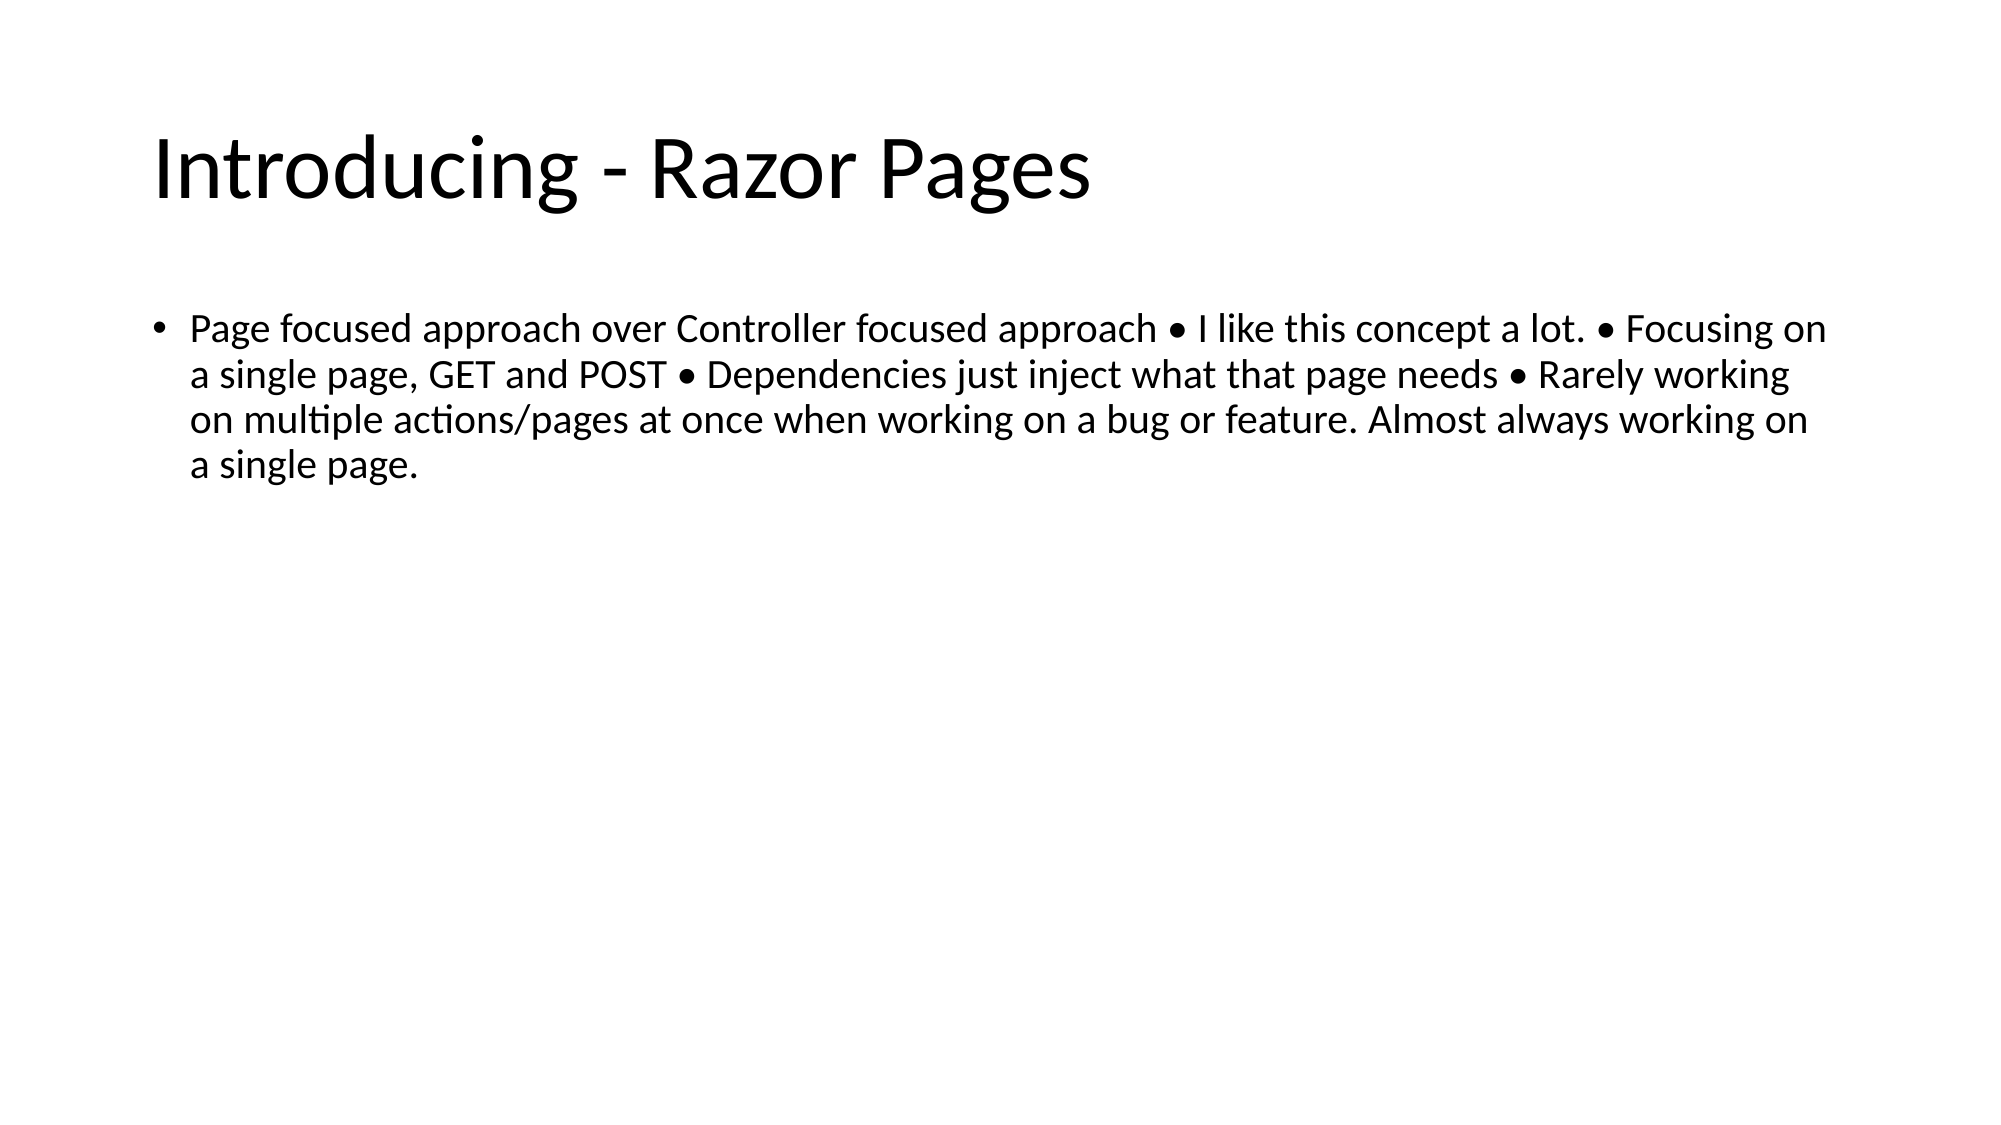

# Introducing - Razor Pages
Page focused approach over Controller focused approach • I like this concept a lot. • Focusing on a single page, GET and POST • Dependencies just inject what that page needs • Rarely working on multiple actions/pages at once when working on a bug or feature. Almost always working on a single page.